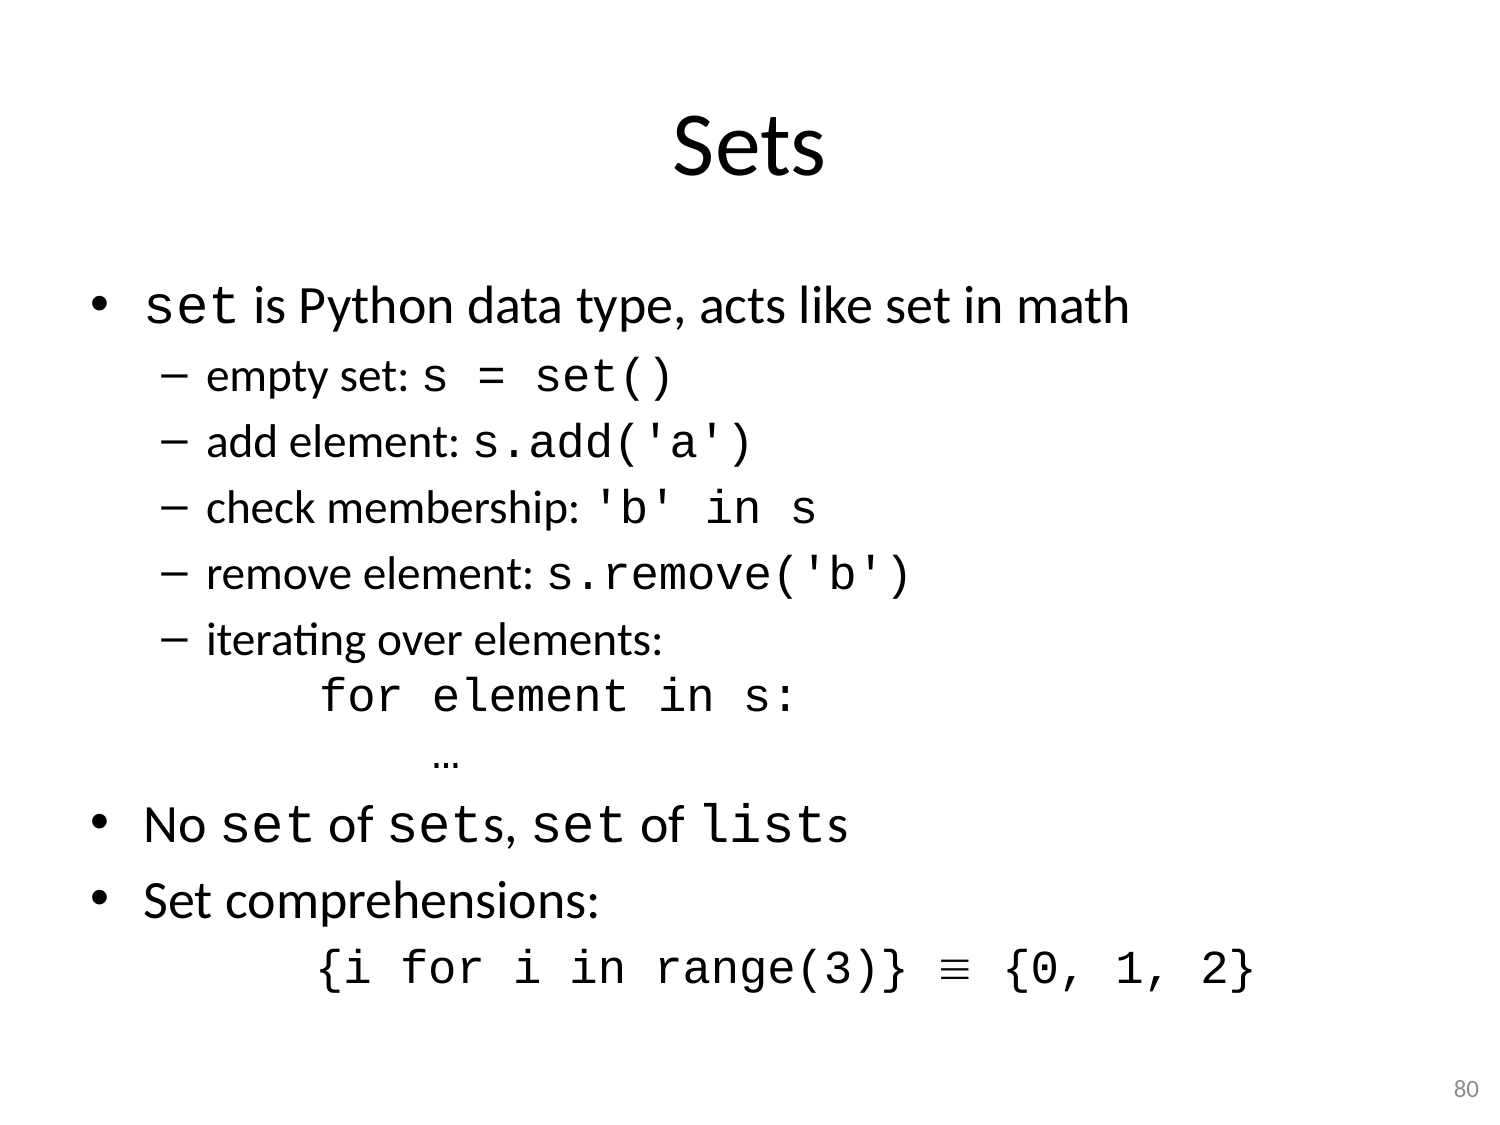

# Sets
set is Python data type, acts like set in math
empty set: s = set()
add element: s.add('a')
check membership: 'b' in s
remove element: s.remove('b')
iterating over elements:
    for element in s:
        …
No set of sets, set of lists
Set comprehensions:
              {i for i in range(3)} ≡ {0, 1, 2}
80